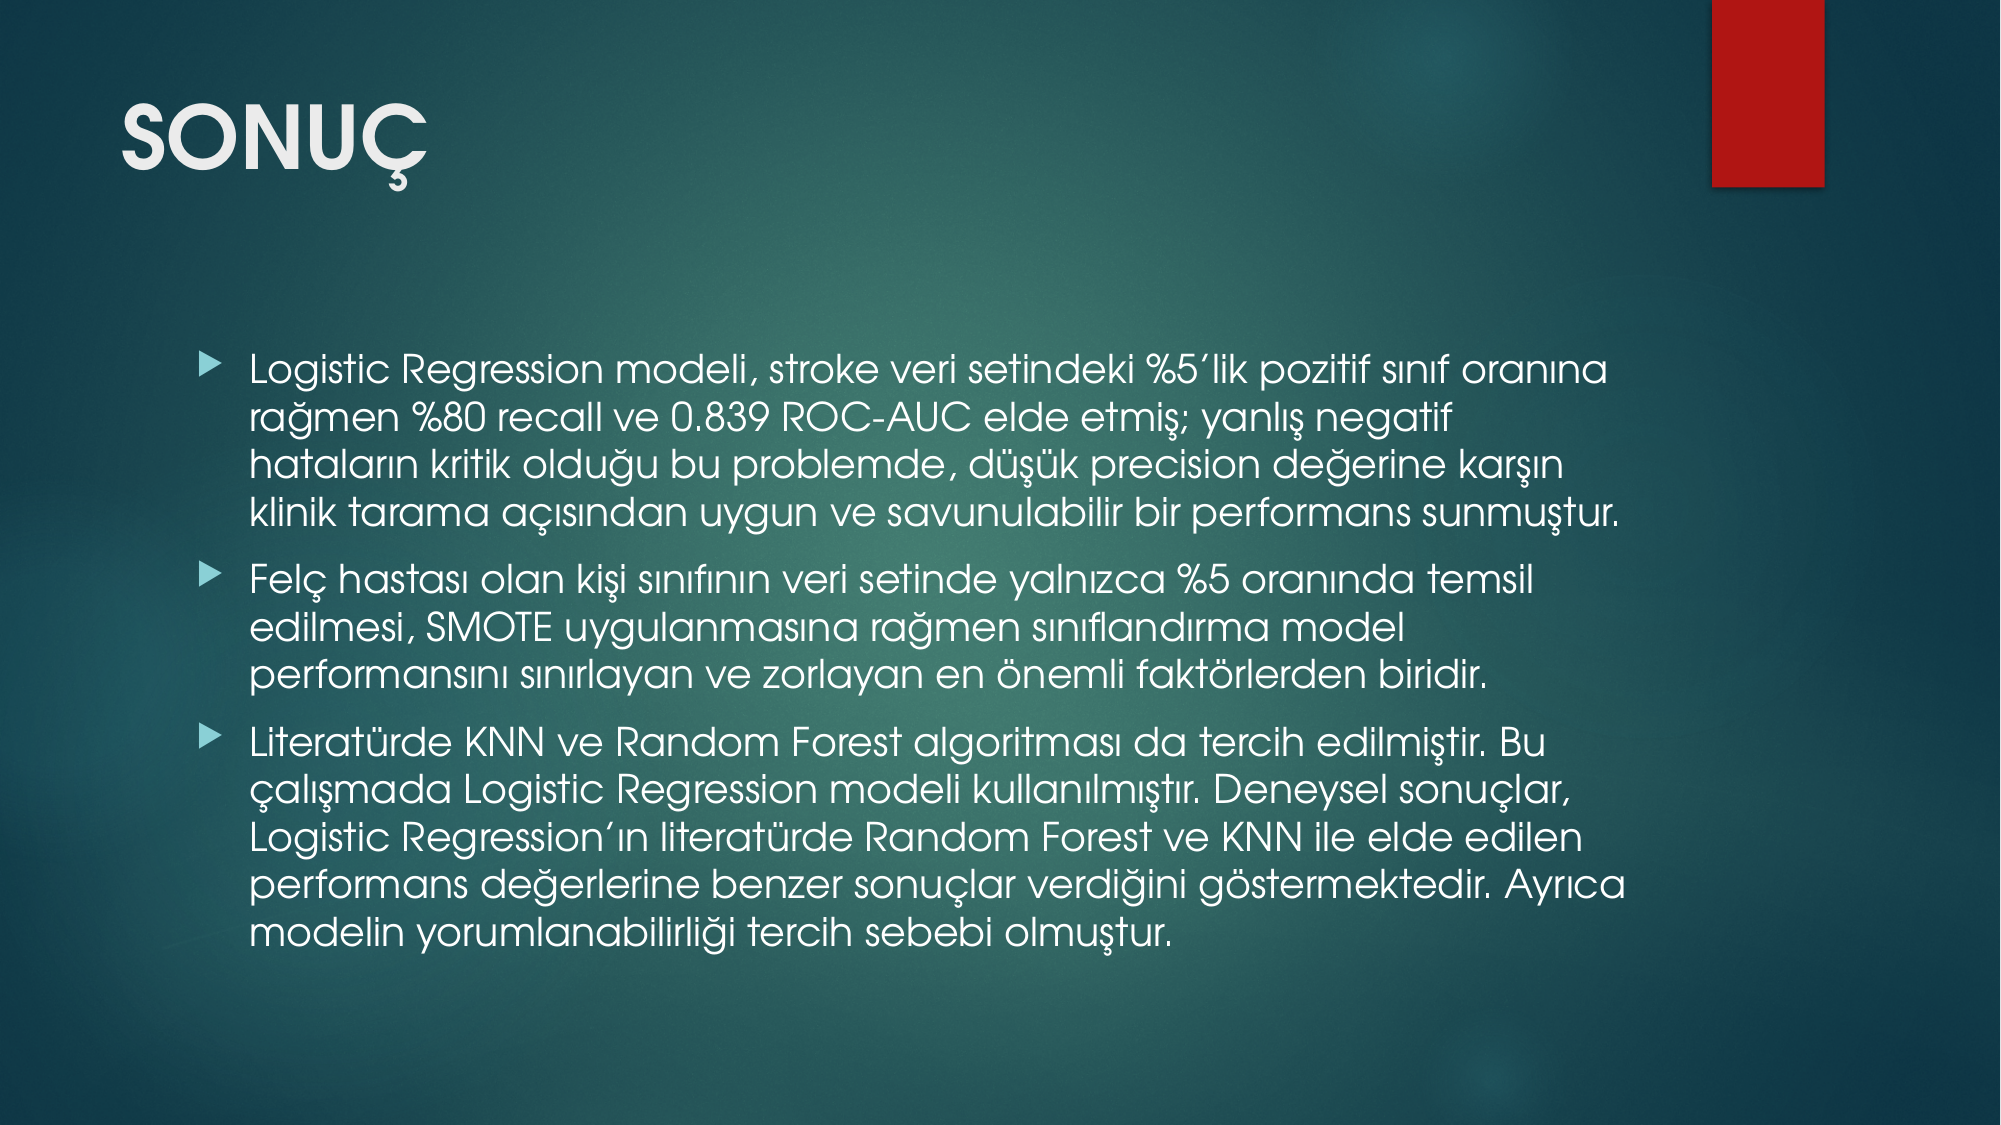

# SONUÇ
Logistic Regression modeli, stroke veri setindeki %5’lik pozitif sınıf oranına rağmen %80 recall ve 0.839 ROC-AUC elde etmiş; yanlış negatif hataların kritik olduğu bu problemde, düşük precision değerine karşın klinik tarama açısından uygun ve savunulabilir bir performans sunmuştur.
Felç hastası olan kişi sınıfının veri setinde yalnızca %5 oranında temsil edilmesi, SMOTE uygulanmasına rağmen sınıflandırma model performansını sınırlayan ve zorlayan en önemli faktörlerden biridir.
Literatürde KNN ve Random Forest algoritması da tercih edilmiştir. Bu çalışmada Logistic Regression modeli kullanılmıştır. Deneysel sonuçlar, Logistic Regression’ın literatürde Random Forest ve KNN ile elde edilen performans değerlerine benzer sonuçlar verdiğini göstermektedir. Ayrıca modelin yorumlanabilirliği tercih sebebi olmuştur.